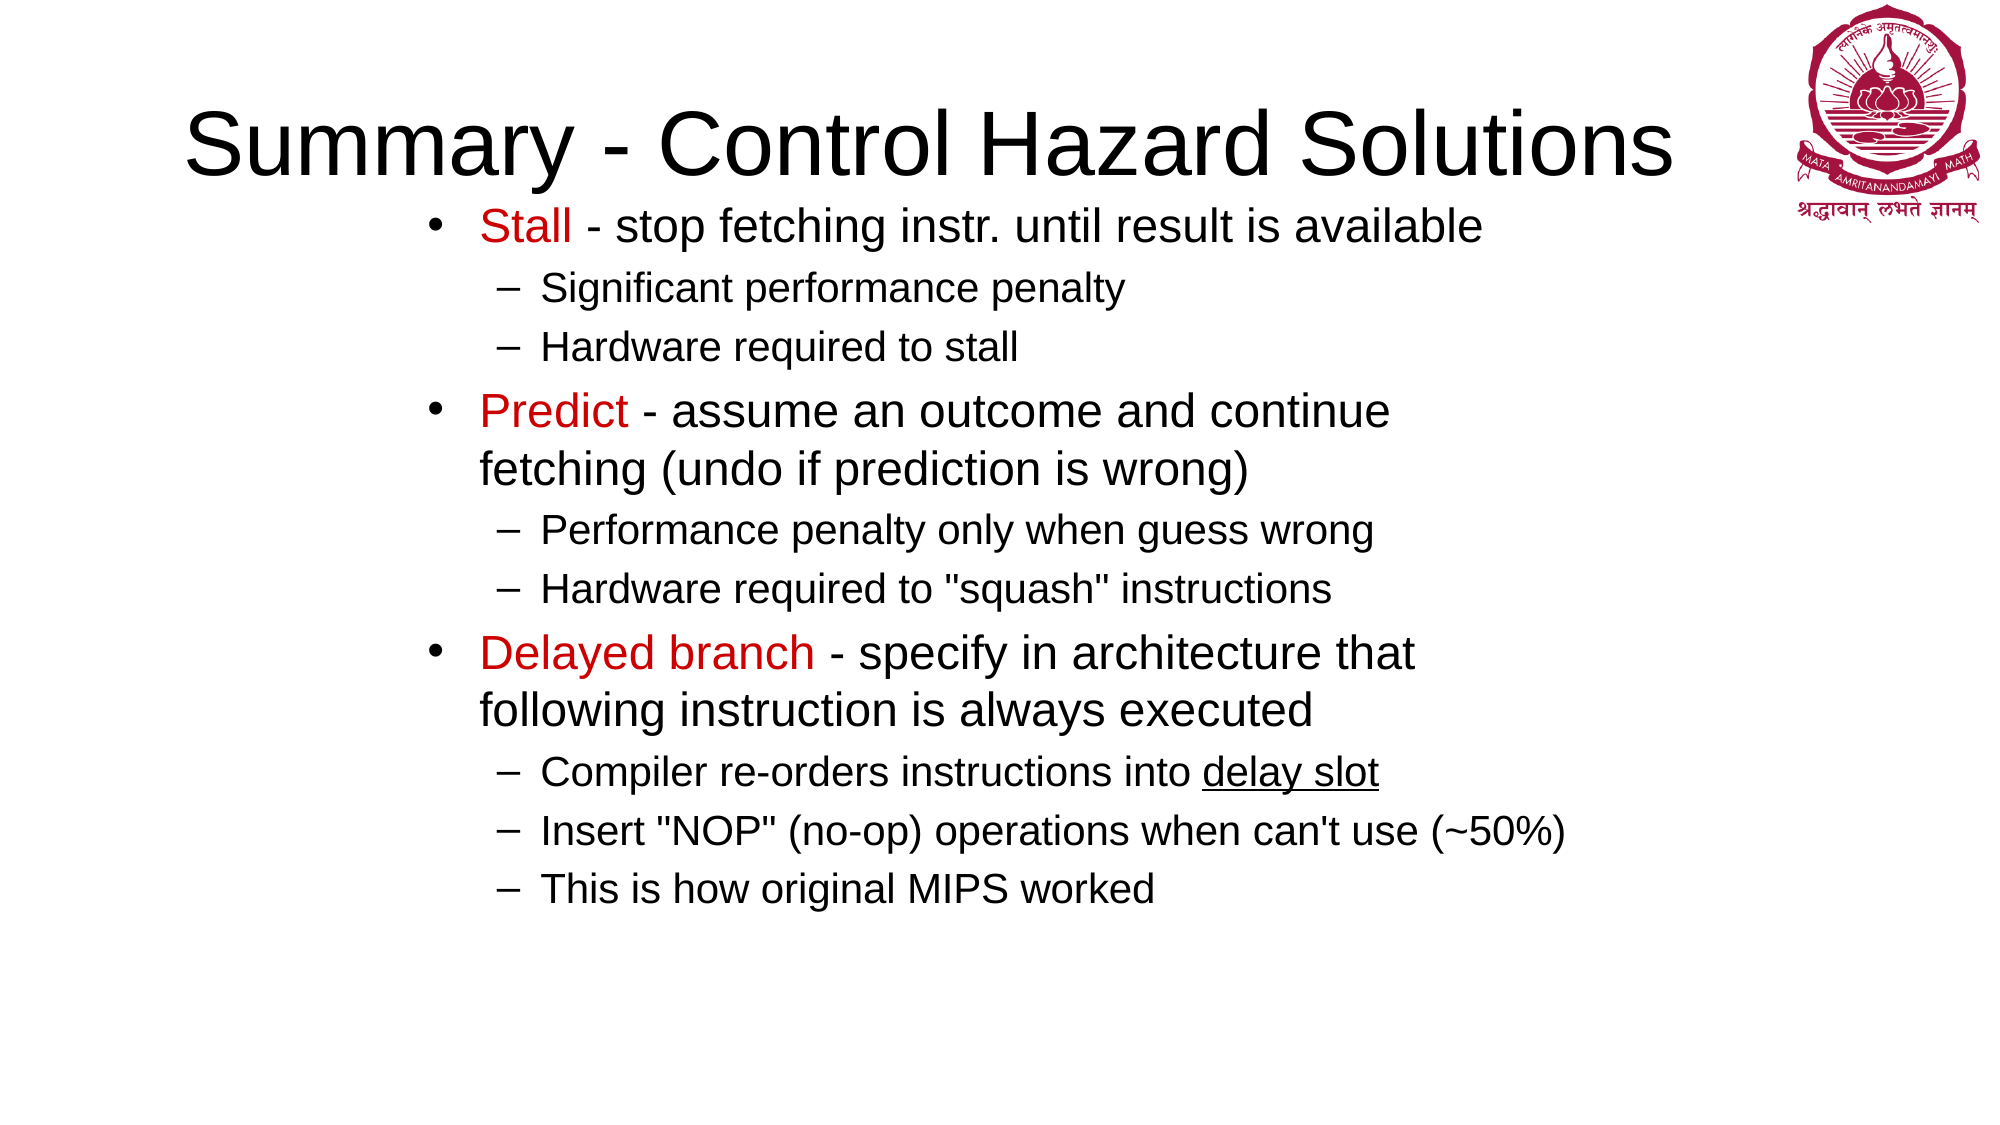

# Summary - Control Hazard Solutions
Stall - stop fetching instr. until result is available
Significant performance penalty
Hardware required to stall
Predict - assume an outcome and continue fetching (undo if prediction is wrong)
Performance penalty only when guess wrong
Hardware required to "squash" instructions
Delayed branch - specify in architecture that following instruction is always executed
Compiler re-orders instructions into delay slot
Insert "NOP" (no-op) operations when can't use (~50%)
This is how original MIPS worked